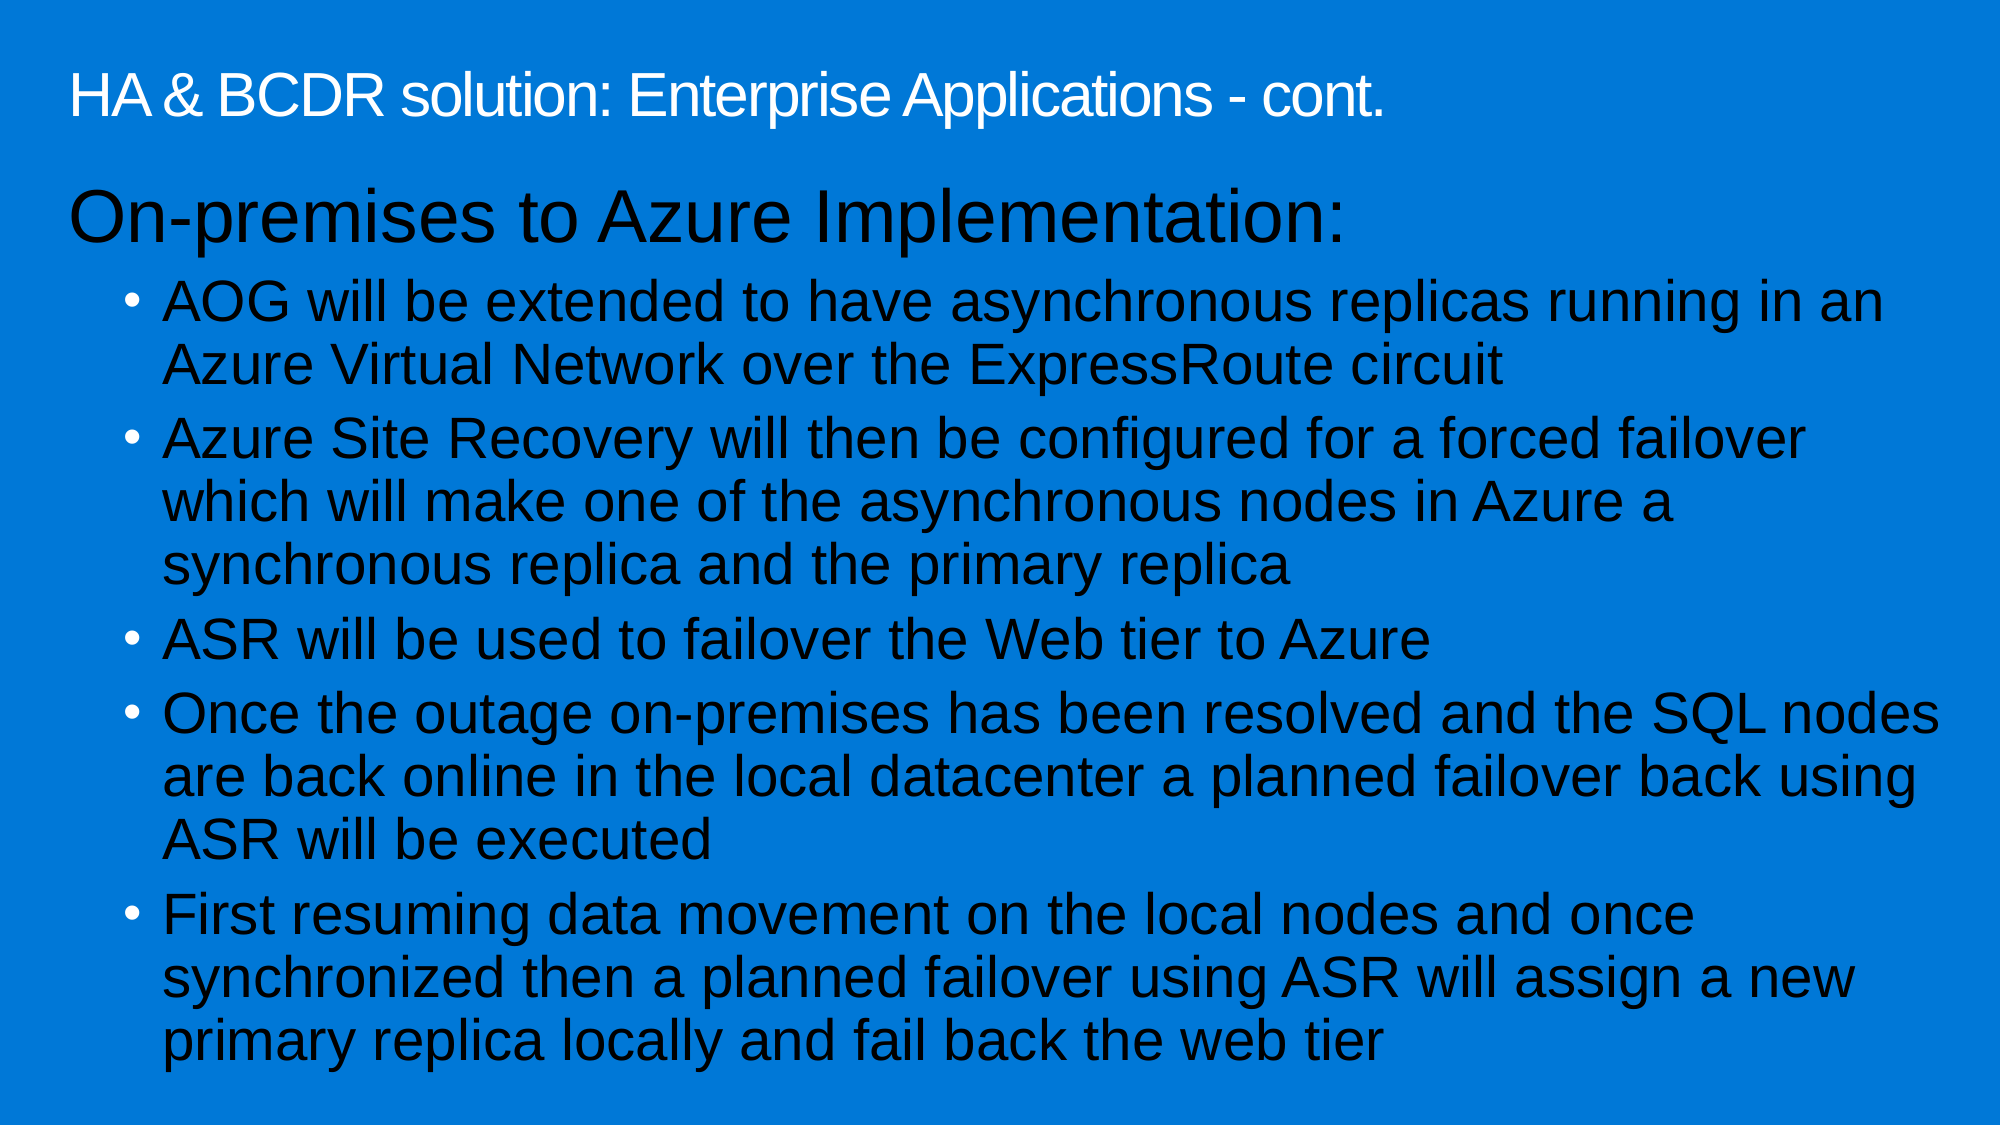

# HA & BCDR solution: Enterprise Applications - cont.
On-premises to Azure Implementation:
AOG will be extended to have asynchronous replicas running in an Azure Virtual Network over the ExpressRoute circuit
Azure Site Recovery will then be configured for a forced failover which will make one of the asynchronous nodes in Azure a synchronous replica and the primary replica
ASR will be used to failover the Web tier to Azure
Once the outage on-premises has been resolved and the SQL nodes are back online in the local datacenter a planned failover back using ASR will be executed
First resuming data movement on the local nodes and once synchronized then a planned failover using ASR will assign a new primary replica locally and fail back the web tier